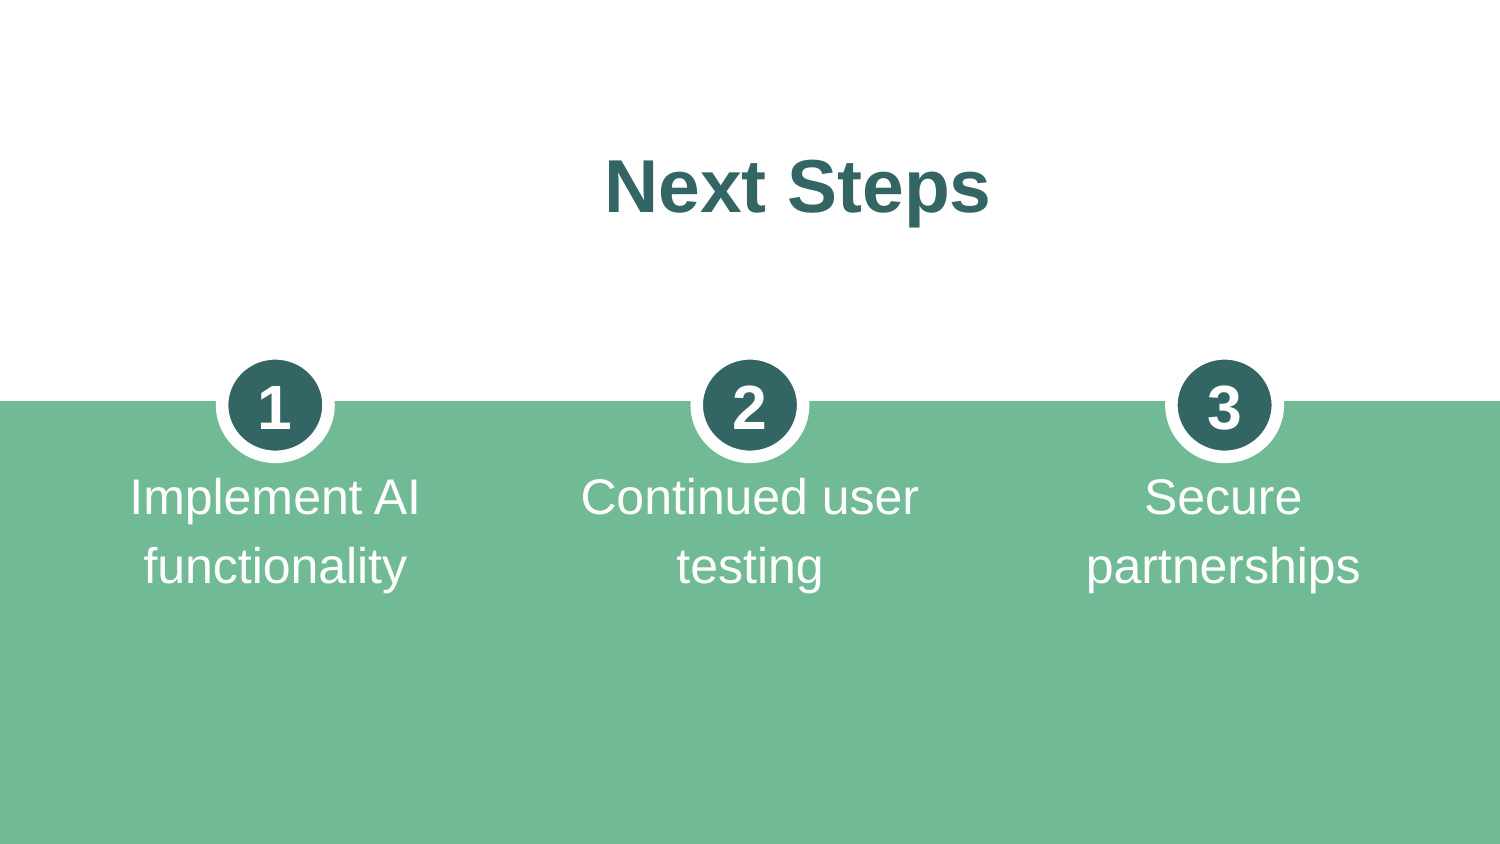

Next Steps
1
2
3

Implement AI functionality
Continued user testing
Secure partnerships